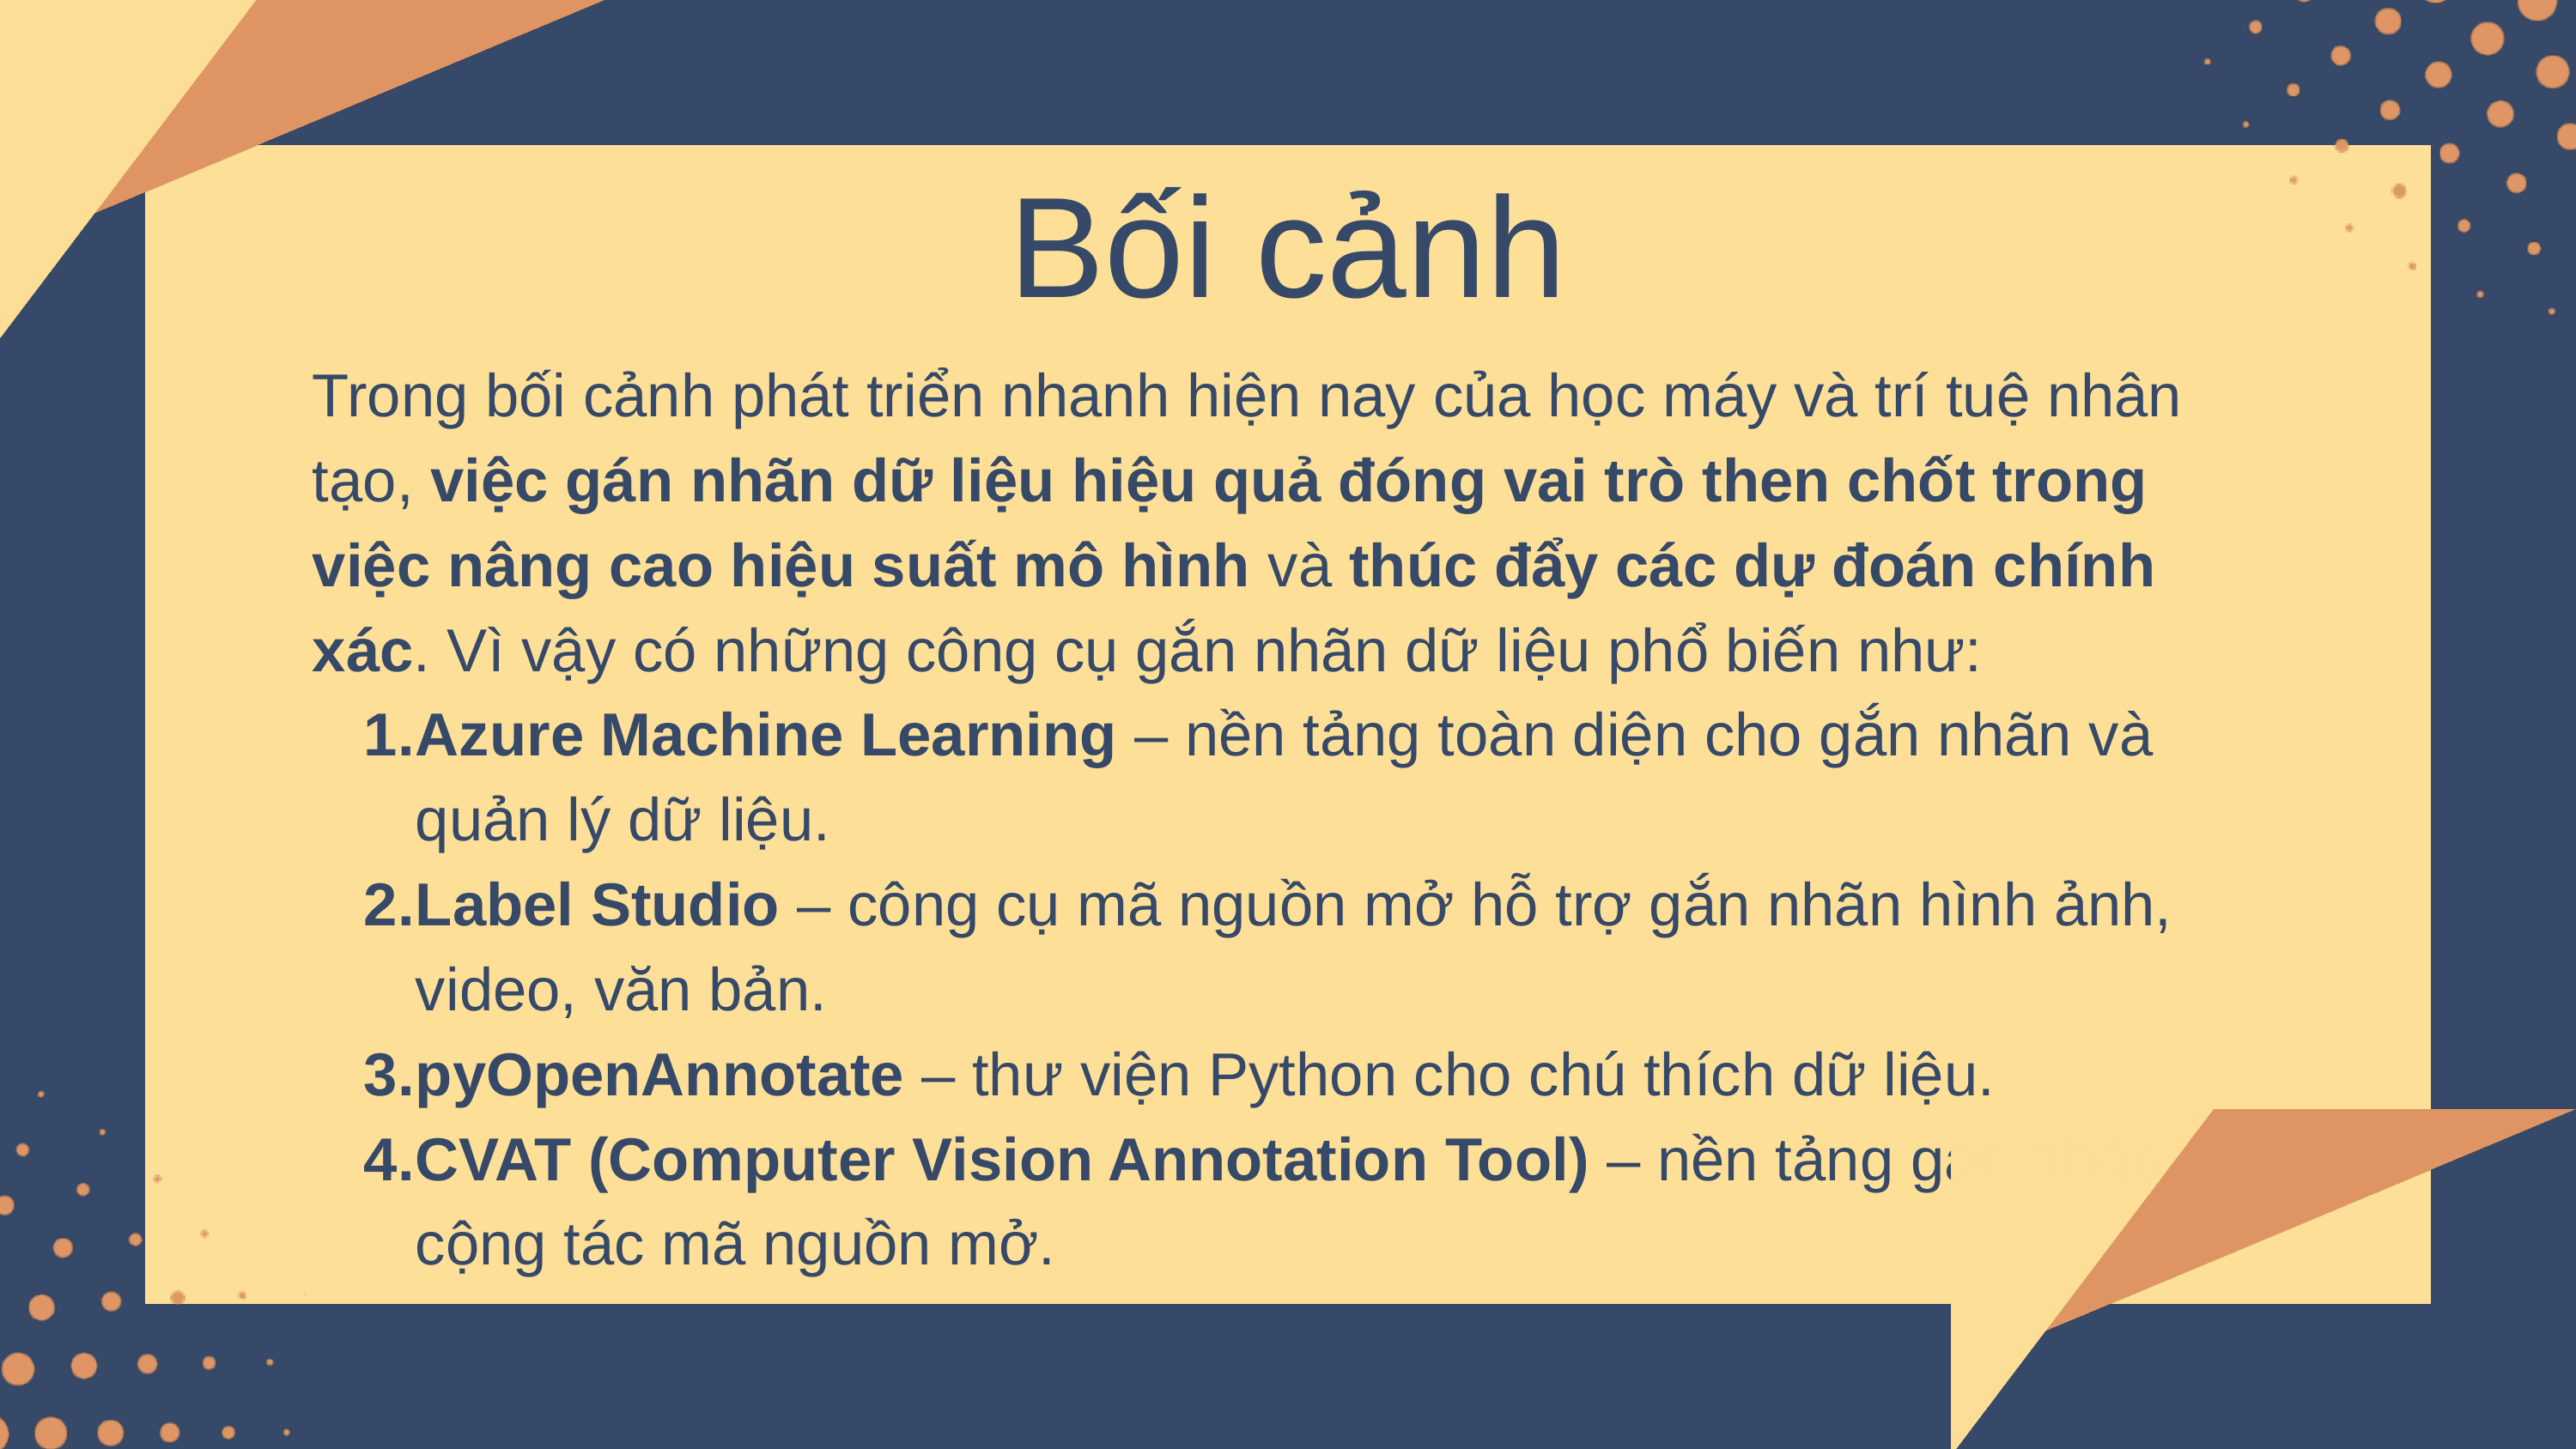

Bối cảnh
Trong bối cảnh phát triển nhanh hiện nay của học máy và trí tuệ nhân tạo, việc gán nhãn dữ liệu hiệu quả đóng vai trò then chốt trong việc nâng cao hiệu suất mô hình và thúc đẩy các dự đoán chính xác. Vì vậy có những công cụ gắn nhãn dữ liệu phổ biến như:
Azure Machine Learning – nền tảng toàn diện cho gắn nhãn và quản lý dữ liệu.
Label Studio – công cụ mã nguồn mở hỗ trợ gắn nhãn hình ảnh, video, văn bản.
pyOpenAnnotate – thư viện Python cho chú thích dữ liệu.
CVAT (Computer Vision Annotation Tool) – nền tảng gắn nhãn cộng tác mã nguồn mở.